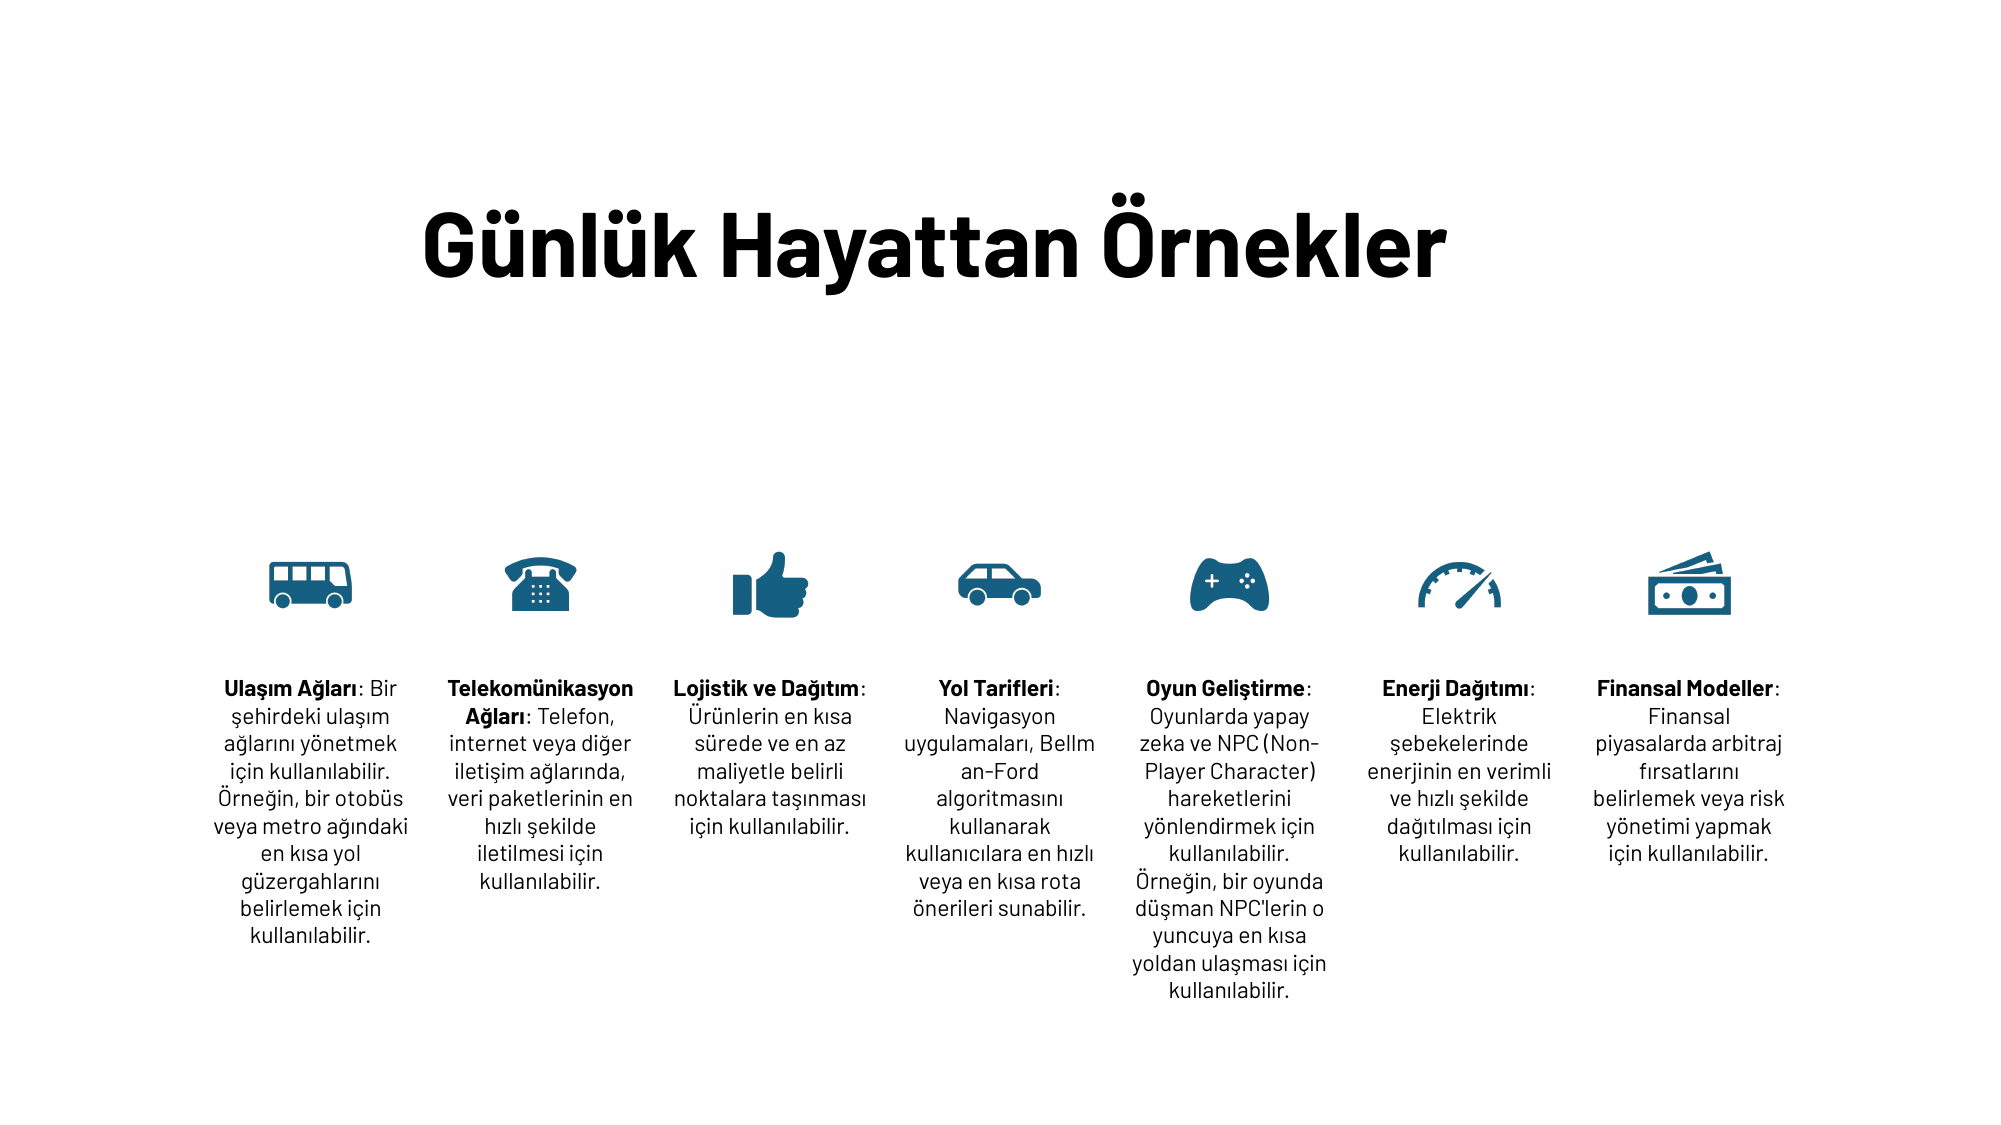

# Günlük Hayattan Örnekler
Ulaşım Ağları: Bir şehirdeki ulaşım ağlarını yönetmek için kullanılabilir. Örneğin, bir otobüs veya metro ağındaki en kısa yol güzergahlarını belirlemek için kullanılabilir.
Telekomünikasyon Ağları: Telefon, internet veya diğer iletişim ağlarında, veri paketlerinin en hızlı şekilde iletilmesi için kullanılabilir.
Lojistik ve Dağıtım: Ürünlerin en kısa sürede ve en az maliyetle belirli noktalara taşınması için kullanılabilir.
Yol Tarifleri: Navigasyon uygulamaları, Bellman-Ford algoritmasını kullanarak kullanıcılara en hızlı veya en kısa rota önerileri sunabilir.
Oyun Geliştirme: Oyunlarda yapay zeka ve NPC (Non-Player Character) hareketlerini yönlendirmek için kullanılabilir. Örneğin, bir oyunda düşman NPC'lerin oyuncuya en kısa yoldan ulaşması için kullanılabilir.
Enerji Dağıtımı: Elektrik şebekelerinde enerjinin en verimli ve hızlı şekilde dağıtılması için kullanılabilir.
Finansal Modeller: Finansal piyasalarda arbitraj fırsatlarını belirlemek veya risk yönetimi yapmak için kullanılabilir.